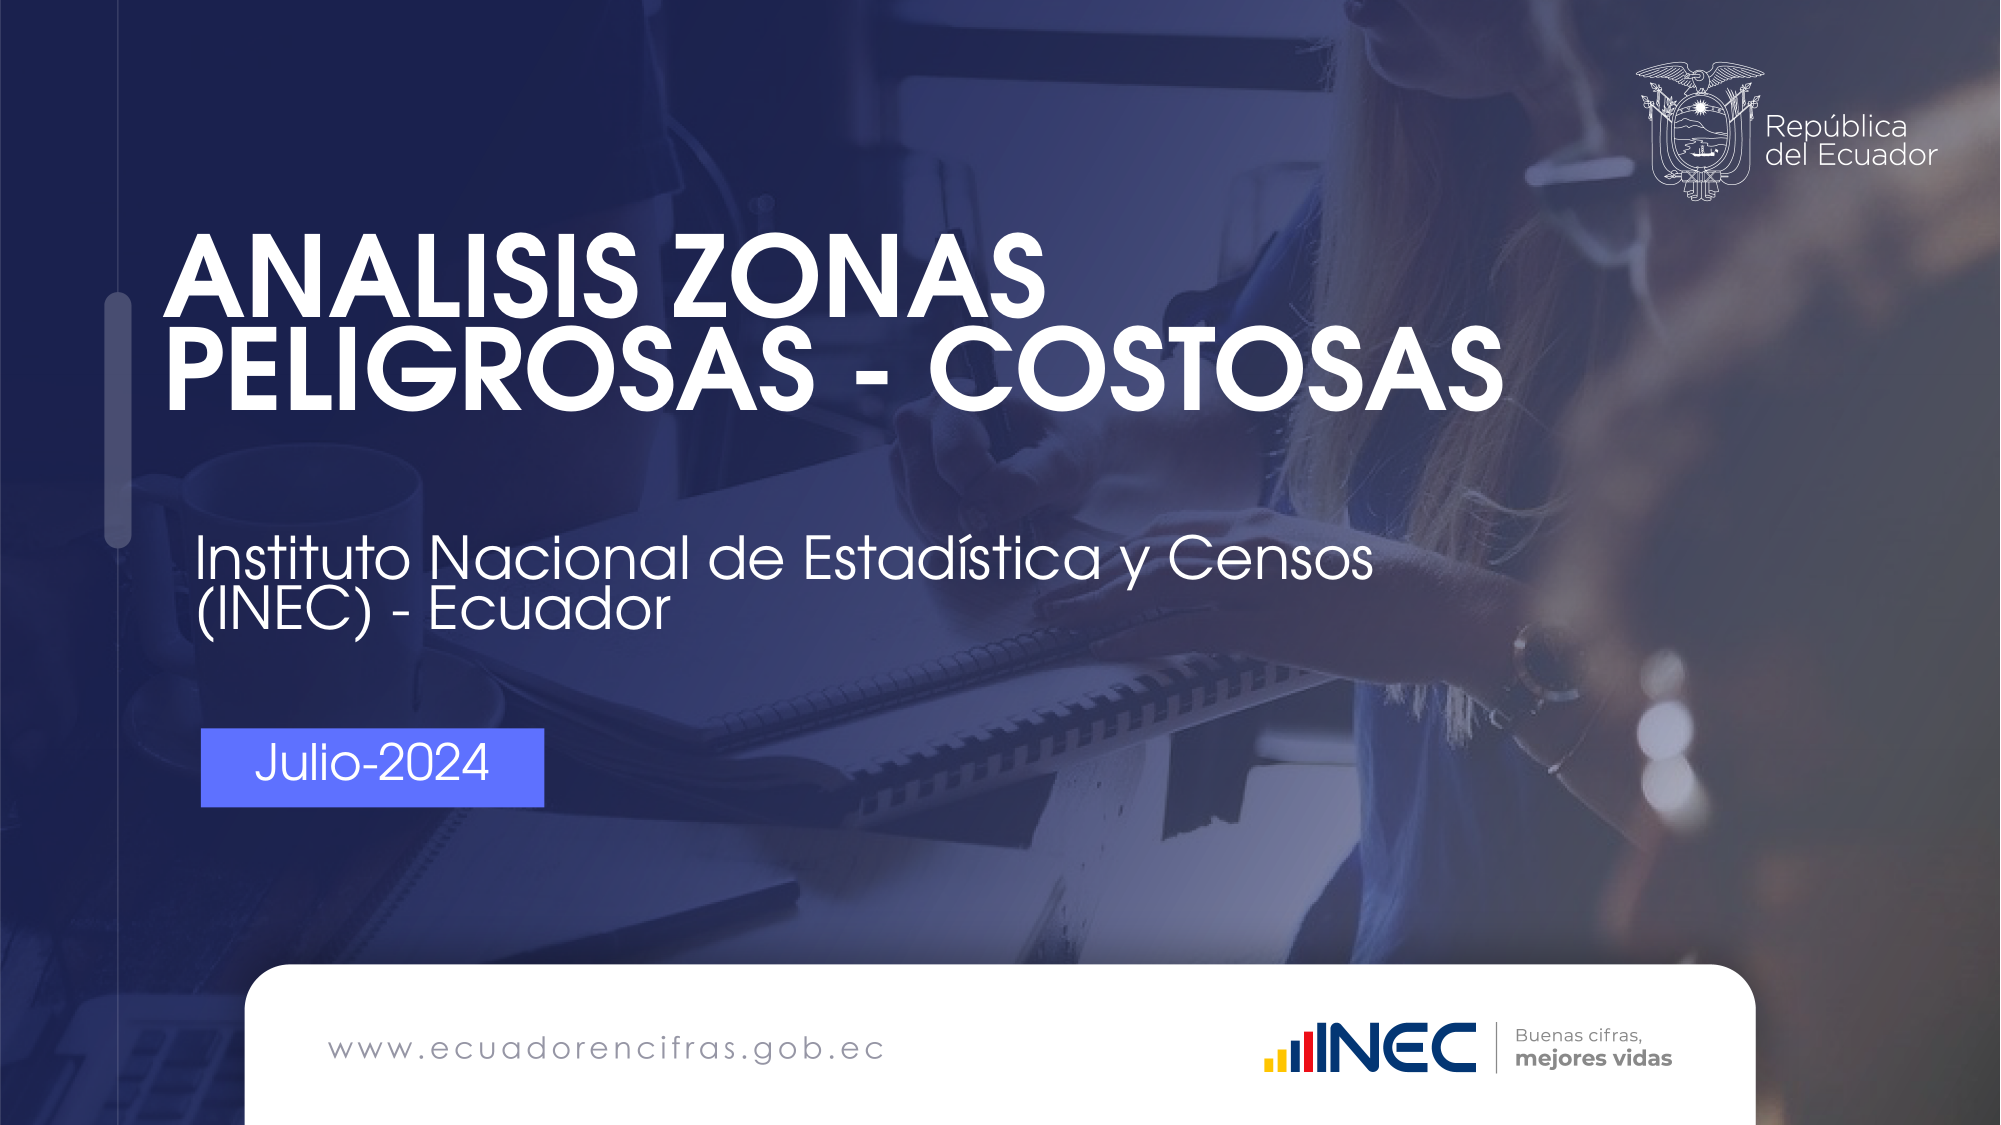

ANALISIS ZONAS PELIGROSAS - COSTOSAS
Instituto Nacional de Estadística y Censos (INEC) - Ecuador
Julio-2024